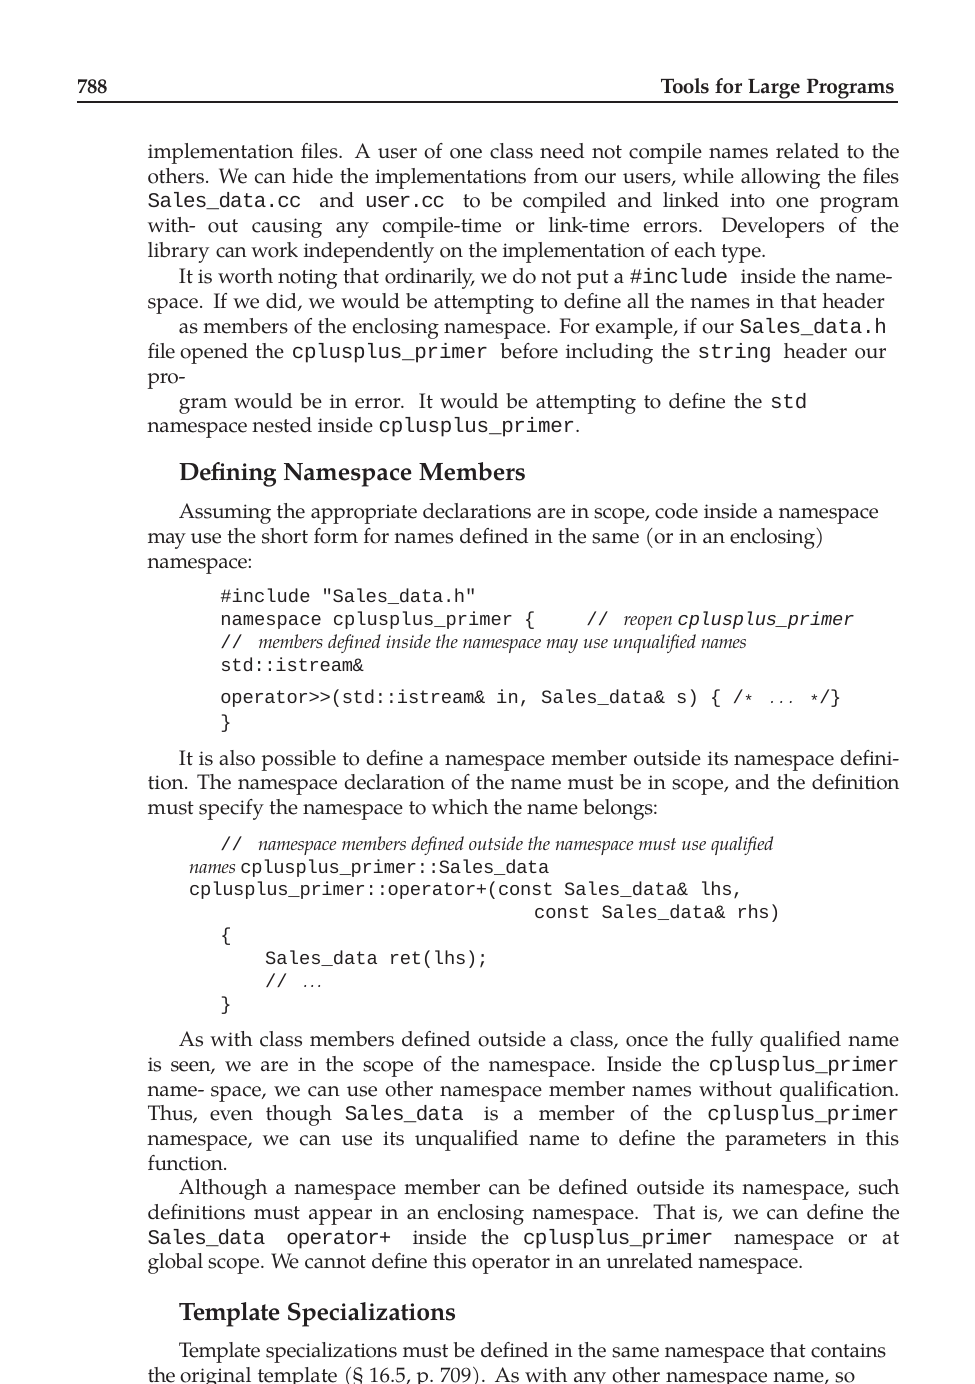

788
Tools for Large Programs

implementation files. A user of one class need not compile names related to the others. We can hide the implementations from our users, while allowing the files Sales_data.cc and user.cc to be compiled and linked into one program with- out causing any compile-time or link-time errors. Developers of the library can work independently on the implementation of each type.
It is worth noting that ordinarily, we do not put a #include inside the name- space. If we did, we would be attempting to define all the names in that header
as members of the enclosing namespace. For example, if our Sales_data.h file opened the cplusplus_primer before including the string header our pro-
gram would be in error. It would be attempting to define the std namespace nested inside cplusplus_primer.
Defining Namespace Members
Assuming the appropriate declarations are in scope, code inside a namespace may use the short form for names defined in the same (or in an enclosing) namespace:
#include "Sales_data.h"
namespace cplusplus_primer {	// reopen cplusplus_primer
// members defined inside the namespace may use unqualified names
std::istream&
operator>>(std::istream& in, Sales_data& s) { /* . . .  */}
}
It is also possible to define a namespace member outside its namespace defini- tion. The namespace declaration of the name must be in scope, and the definition must specify the namespace to which the name belongs:
// namespace members defined outside the namespace must use qualified names cplusplus_primer::Sales_data cplusplus_primer::operator+(const Sales_data& lhs,
const Sales_data& rhs)
{
Sales_data ret(lhs);
// ...
}
As with class members defined outside a class, once the fully qualified name is seen, we are in the scope of the namespace. Inside the cplusplus_primer name- space, we can use other namespace member names without qualification. Thus, even though Sales_data is a member of the cplusplus_primer namespace, we can use its unqualified name to define the parameters in this function.
Although a namespace member can be defined outside its namespace, such definitions must appear in an enclosing namespace. That is, we can define the Sales_data operator+ inside the cplusplus_primer namespace or at global scope. We cannot define this operator in an unrelated namespace.
Template Specializations
Template specializations must be defined in the same namespace that contains the original template (§ 16.5, p. 709). As with any other namespace name, so long as